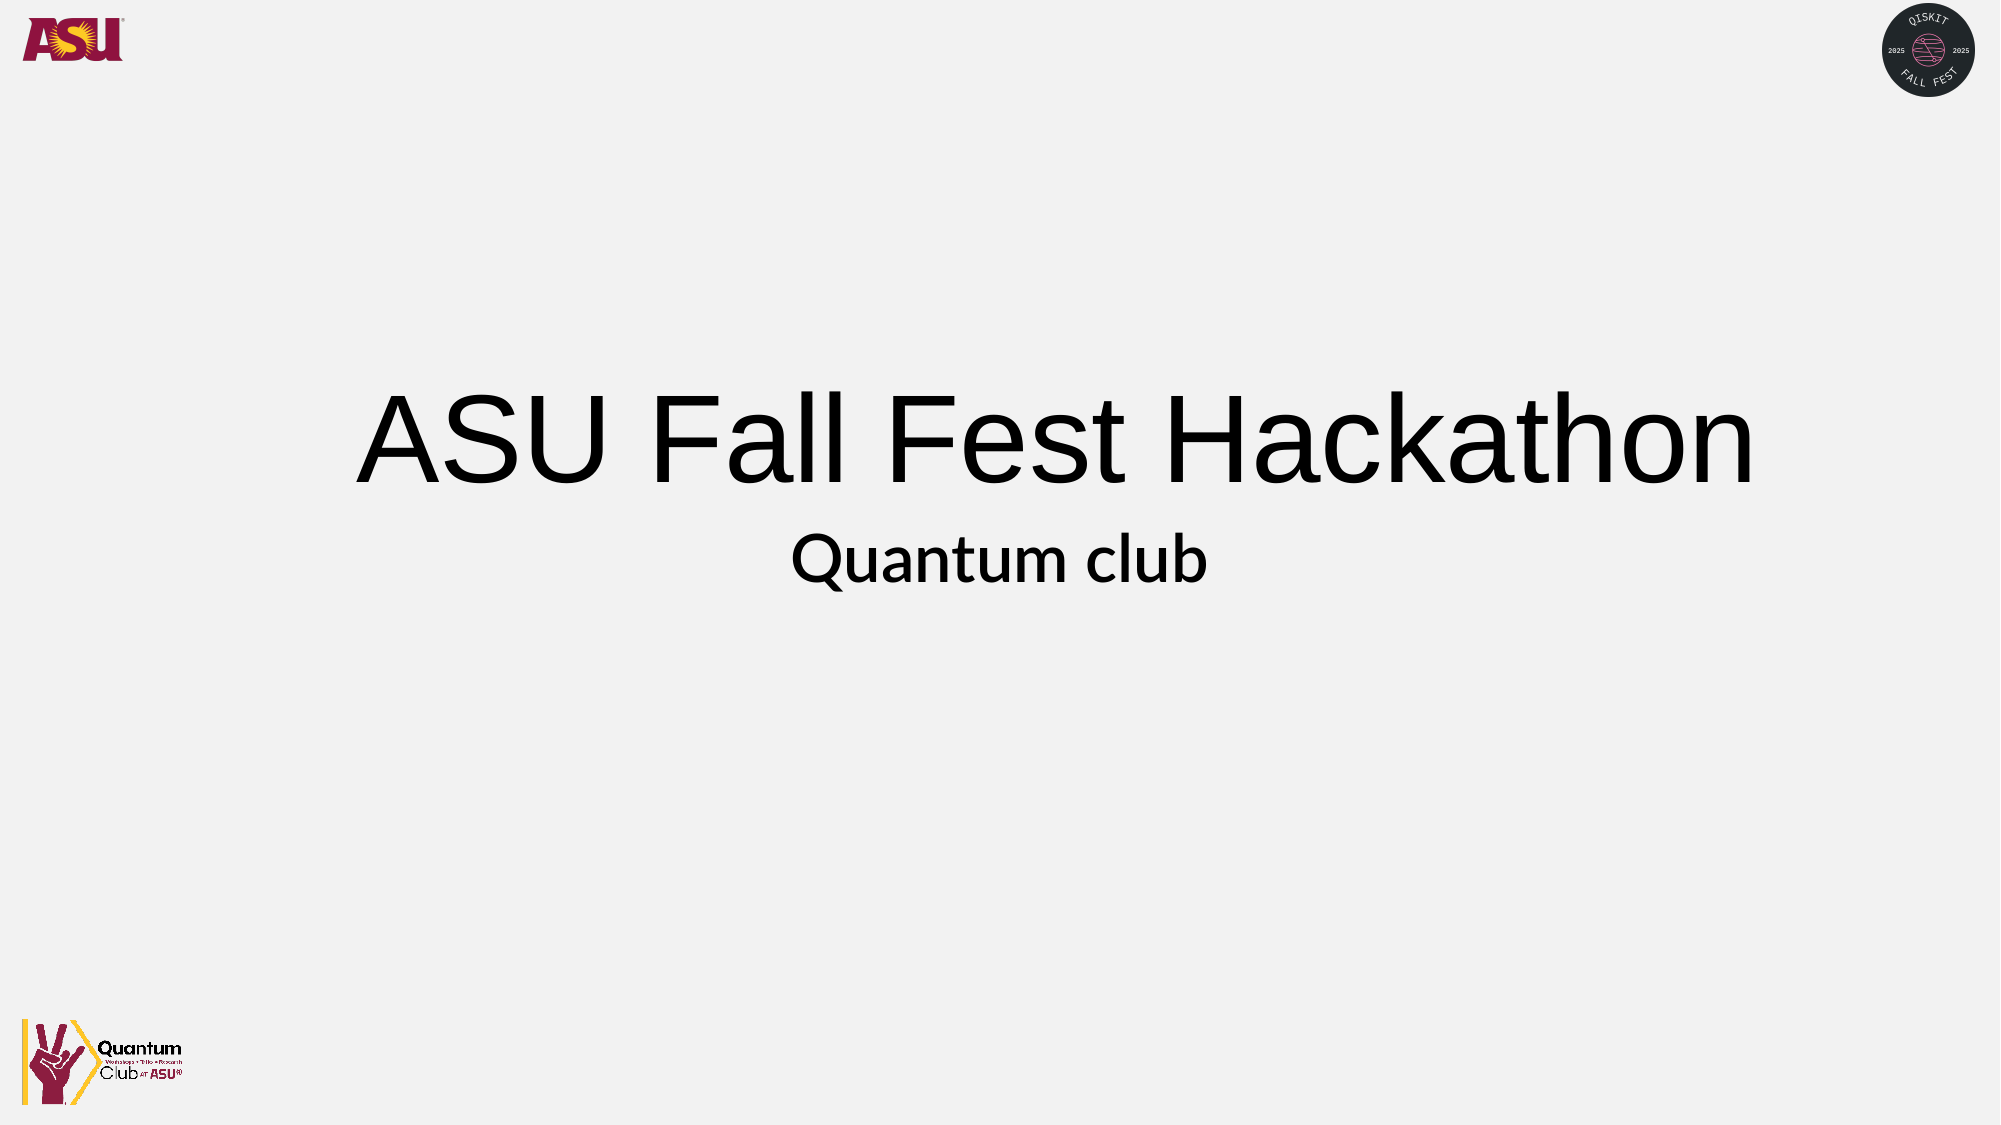

# ASU Fall Fest Hackathon
Quantum club